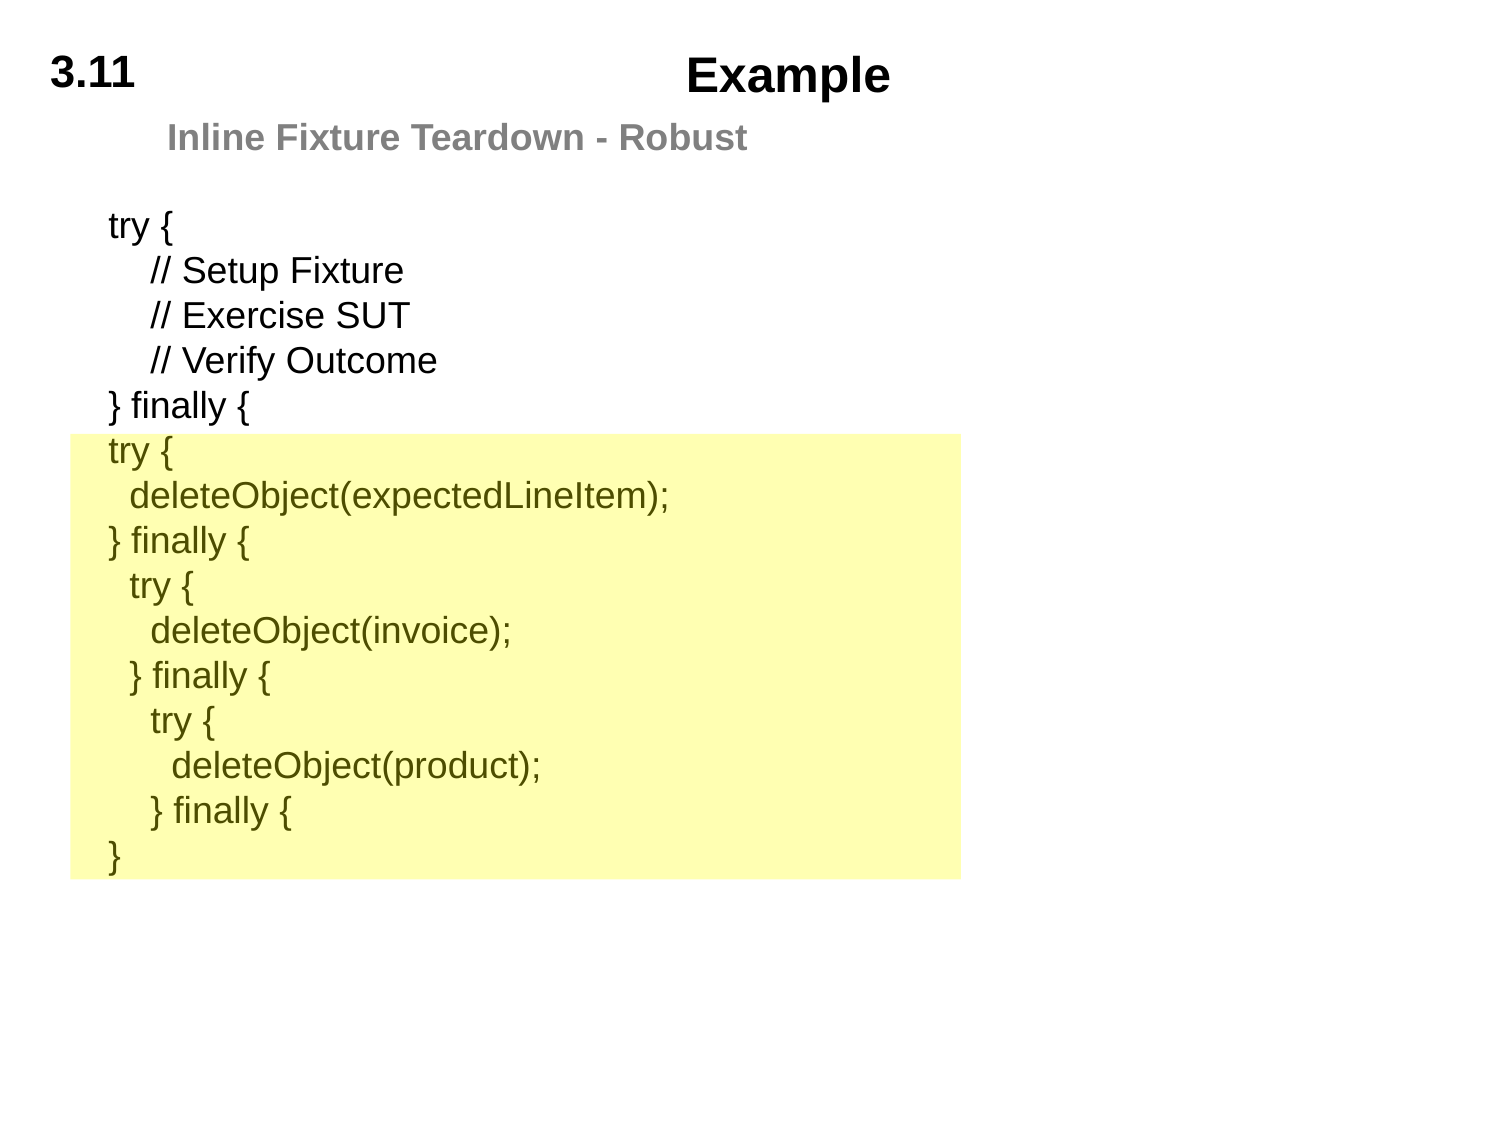

3.11
# Example
Inline Fixture Teardown - Robust
try {
    // Setup Fixture
    // Exercise SUT
    // Verify Outcome
} finally {
try {
  deleteObject(expectedLineItem);
} finally {
  try {
    deleteObject(invoice);
  } finally {
    try {
      deleteObject(product);
    } finally {
}